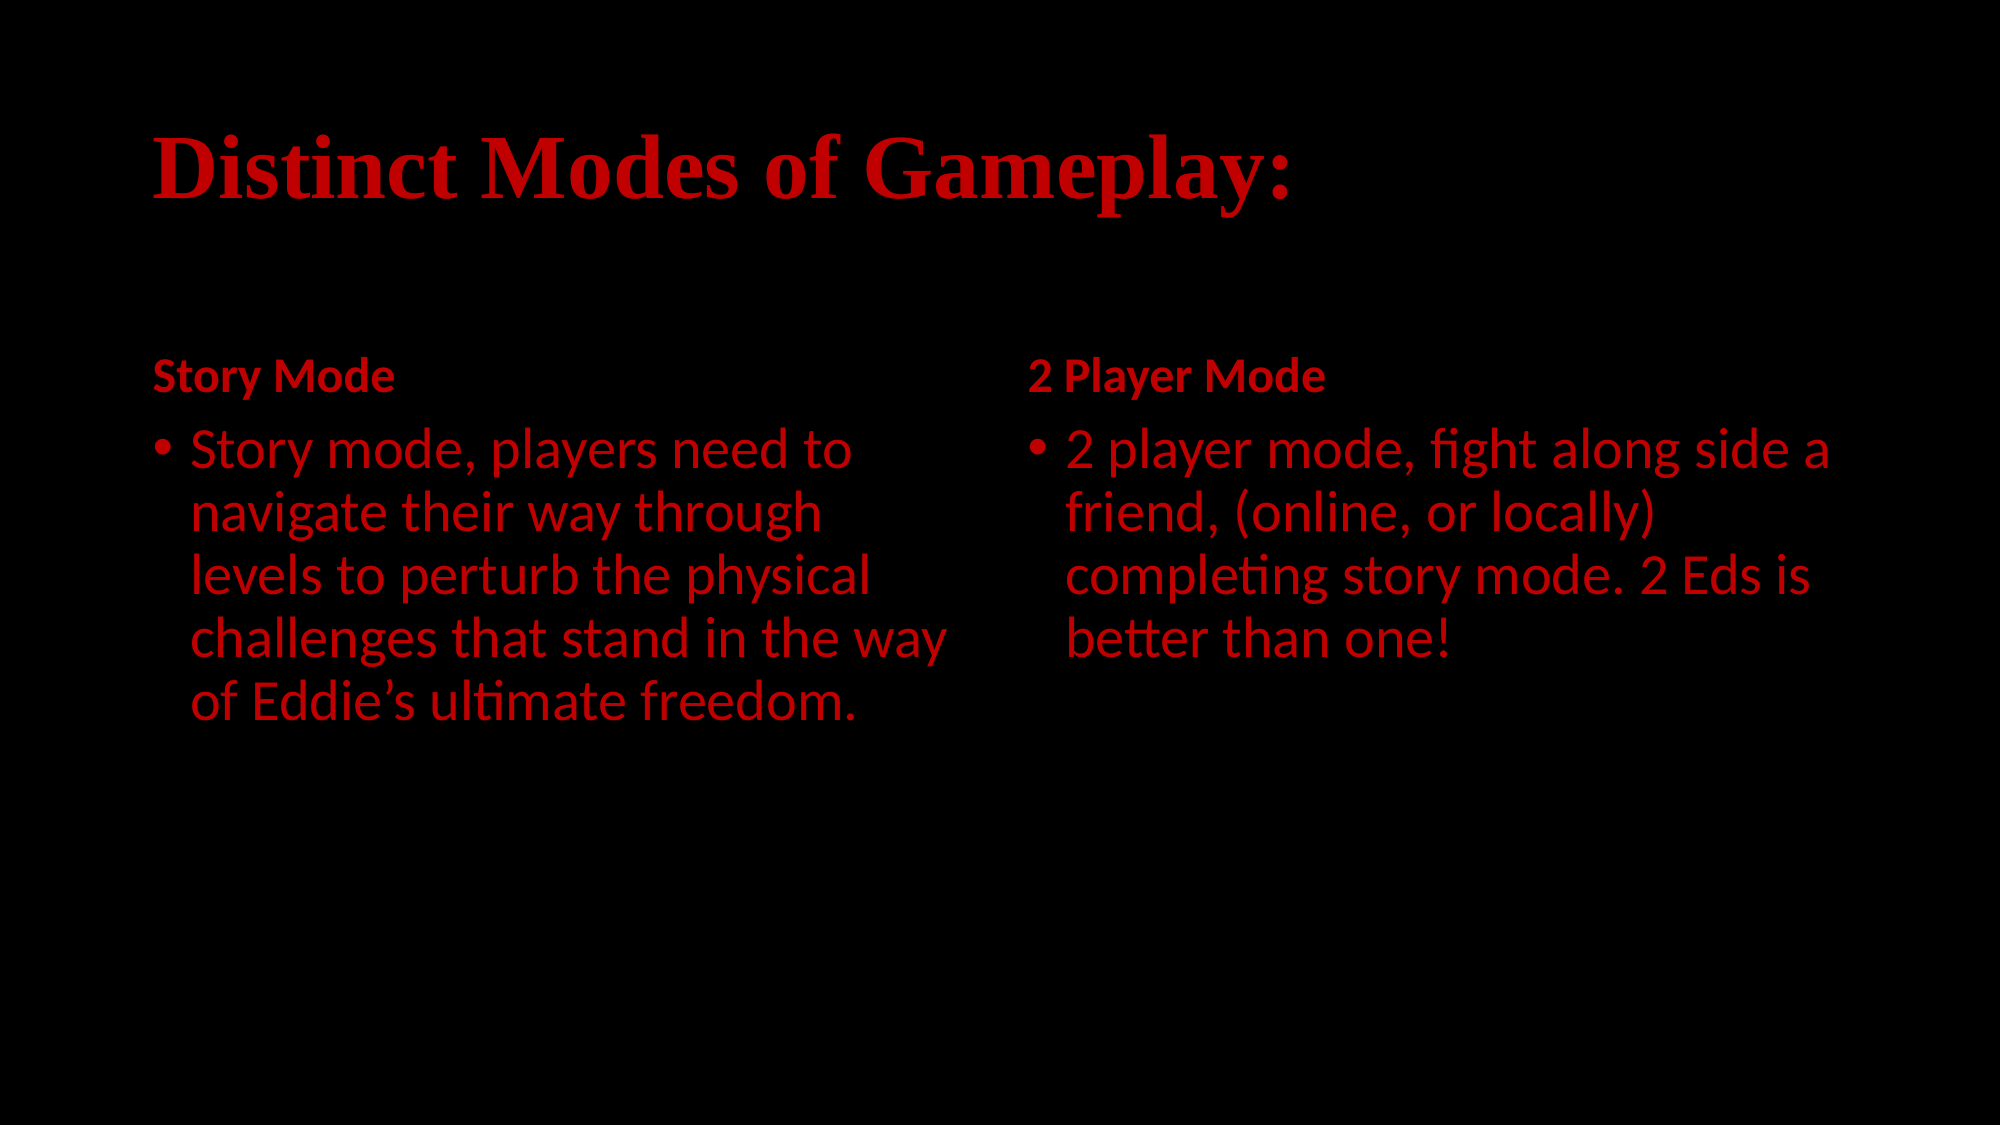

# Distinct Modes of Gameplay:
Story Mode
2 Player Mode
Story mode, players need to navigate their way through levels to perturb the physical challenges that stand in the way of Eddie’s ultimate freedom.

2 player mode, fight along side a friend, (online, or locally) completing story mode. 2 Eds is better than one!